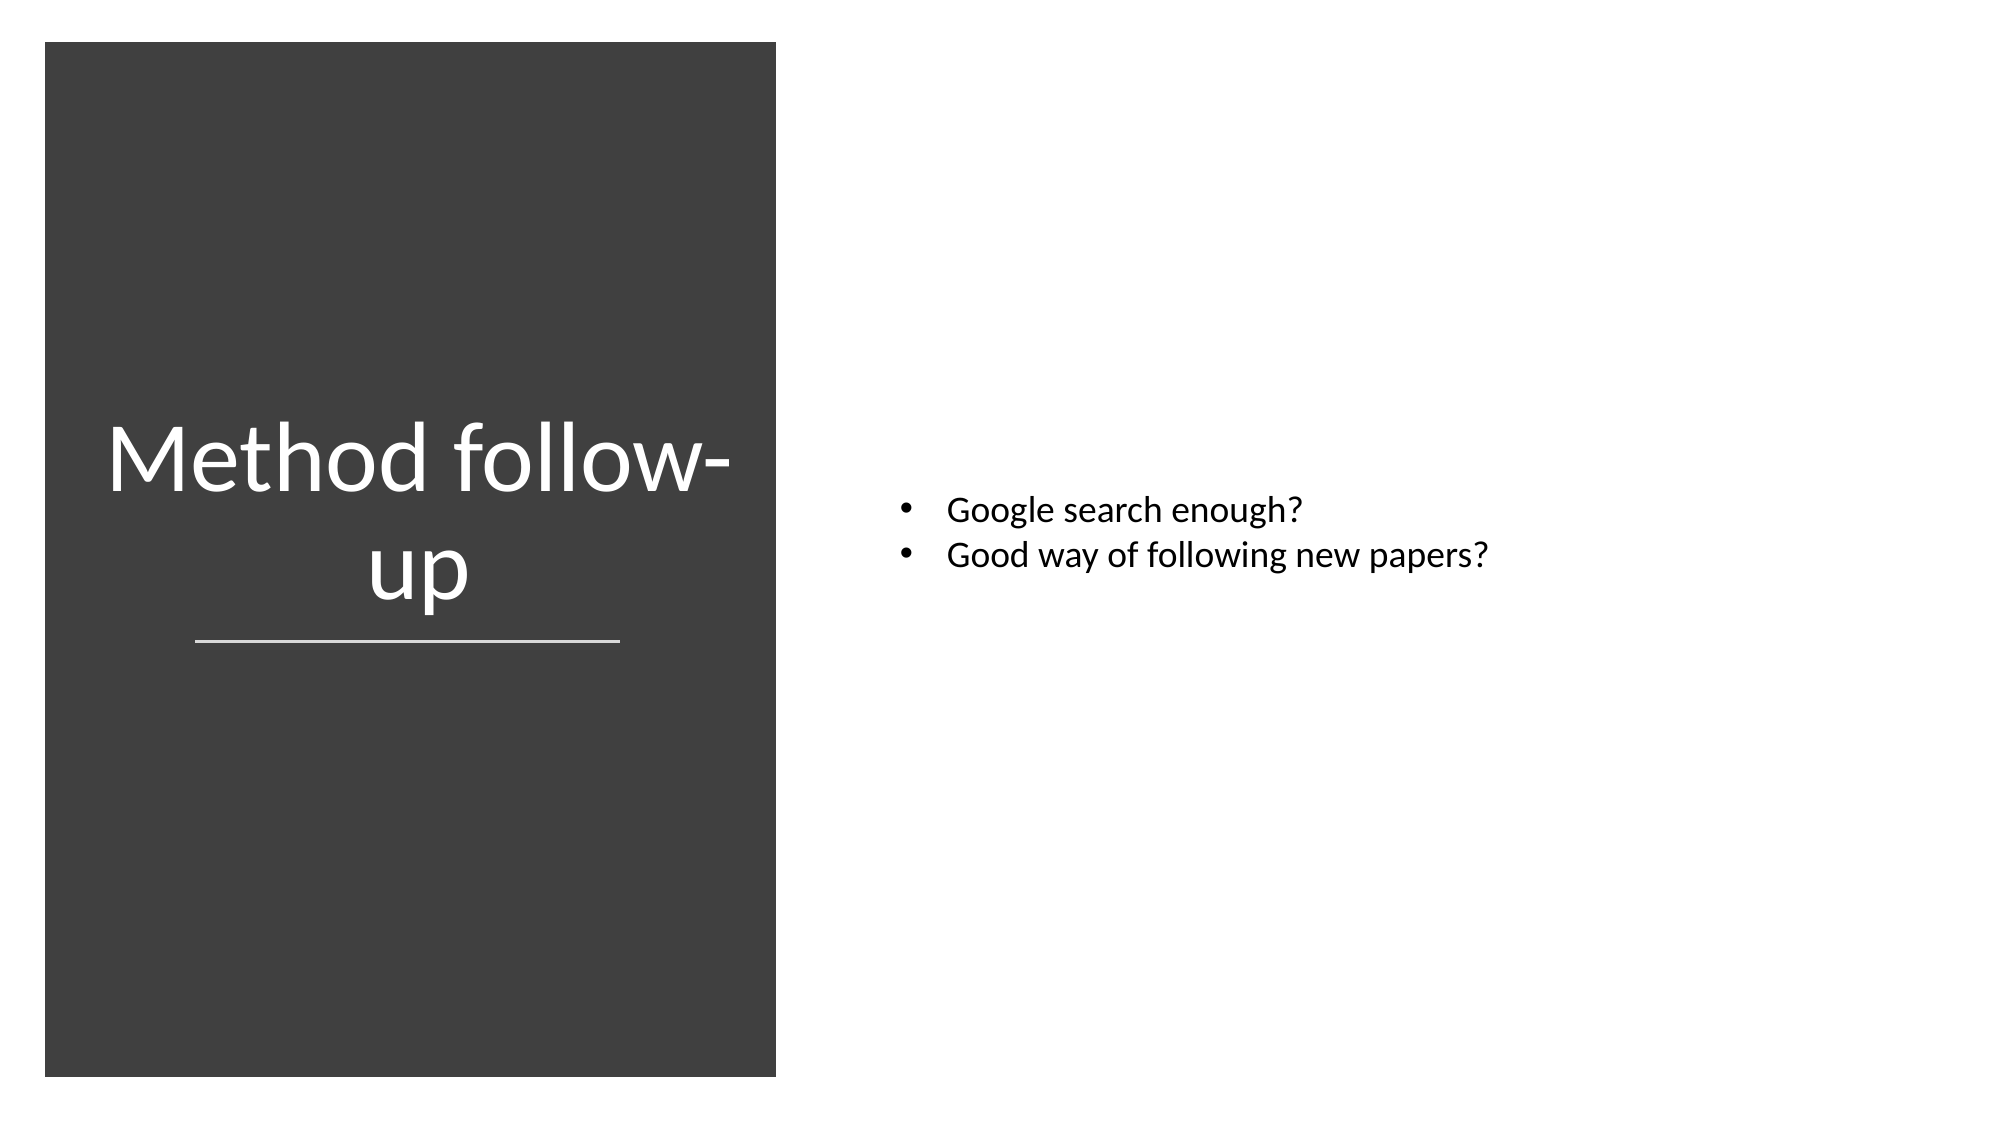

Method follow-up
Google search enough?
Good way of following new papers?